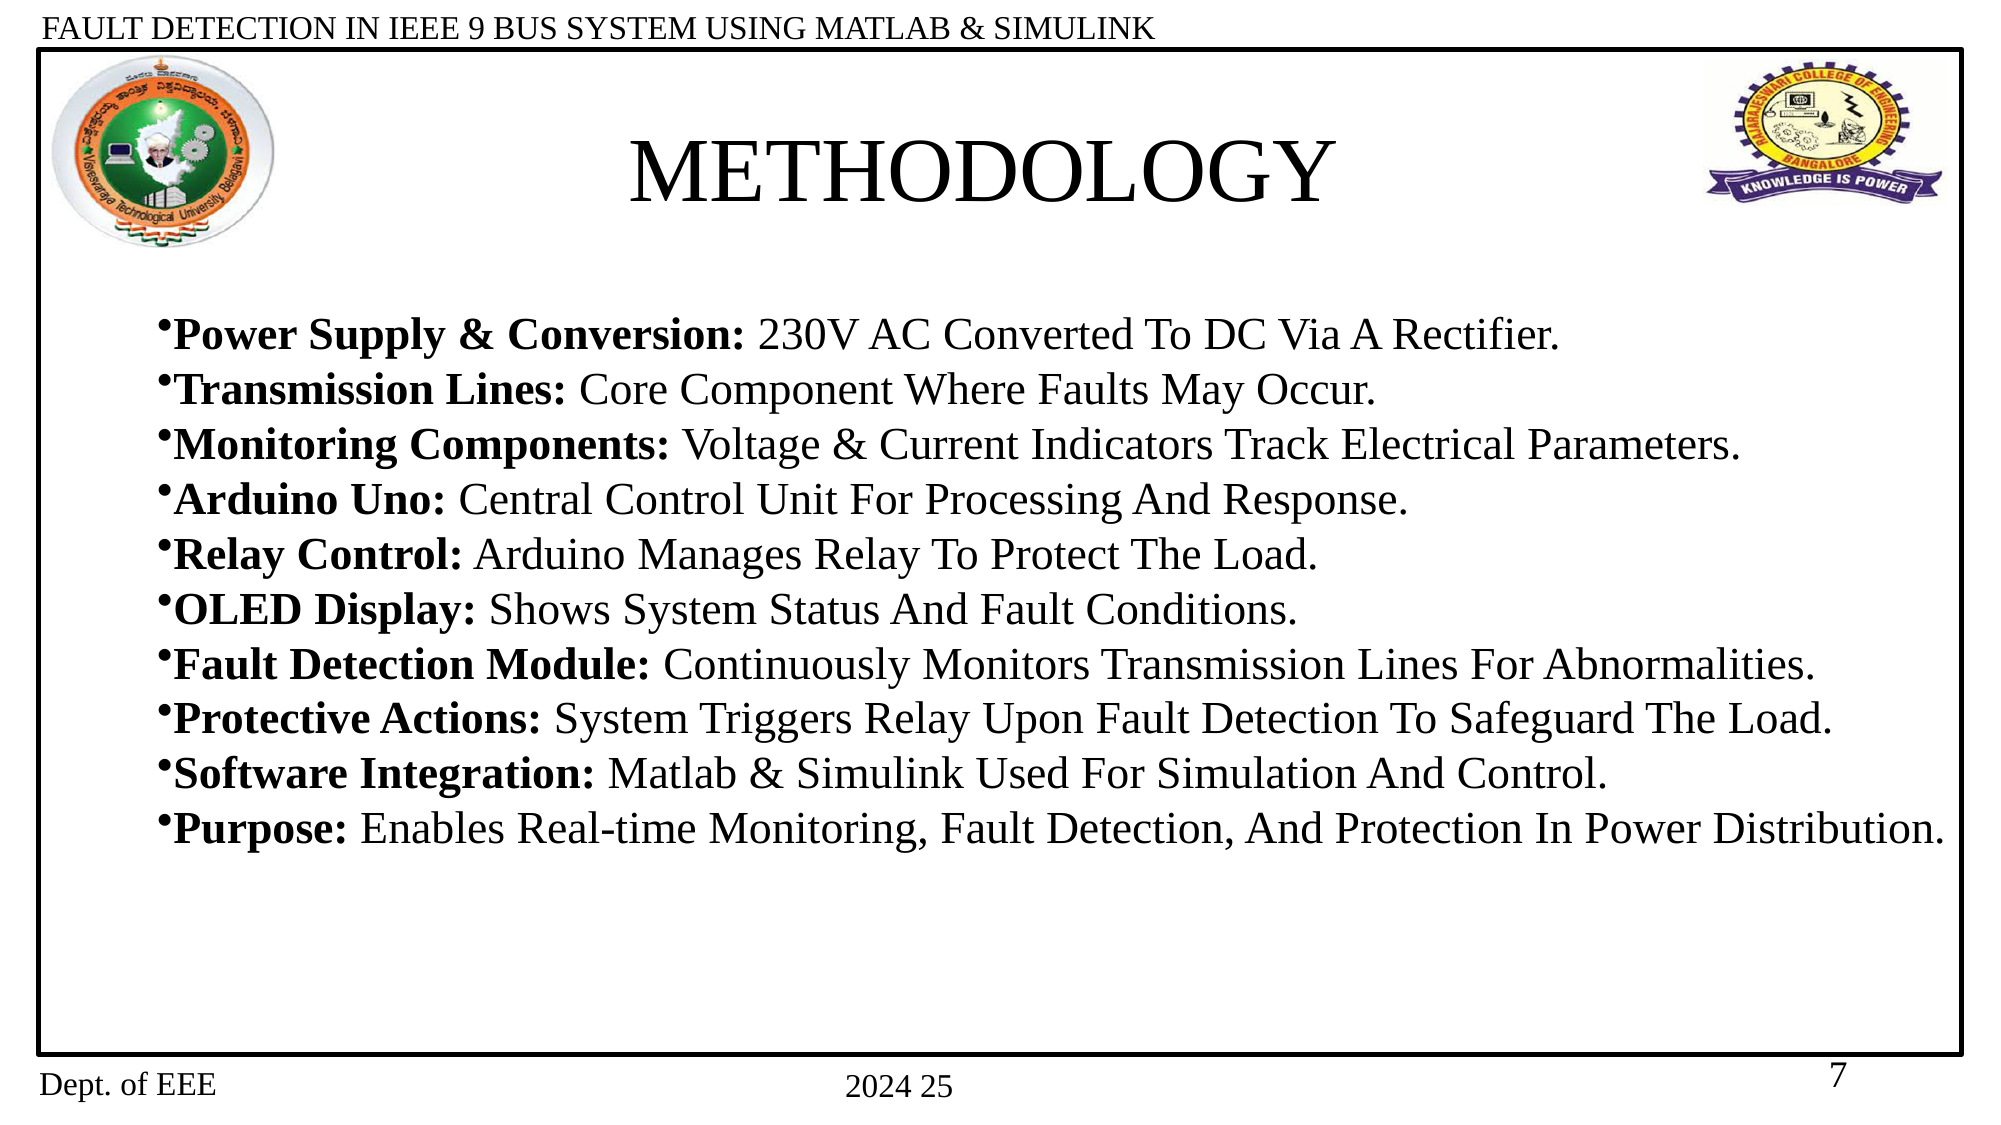

# METHODOLOGY
Power Supply & Conversion: 230V AC Converted To DC Via A Rectifier.
Transmission Lines: Core Component Where Faults May Occur.
Monitoring Components: Voltage & Current Indicators Track Electrical Parameters.
Arduino Uno: Central Control Unit For Processing And Response.
Relay Control: Arduino Manages Relay To Protect The Load.
OLED Display: Shows System Status And Fault Conditions.
Fault Detection Module: Continuously Monitors Transmission Lines For Abnormalities.
Protective Actions: System Triggers Relay Upon Fault Detection To Safeguard The Load.
Software Integration: Matlab & Simulink Used For Simulation And Control.
Purpose: Enables Real-time Monitoring, Fault Detection, And Protection In Power Distribution.

7